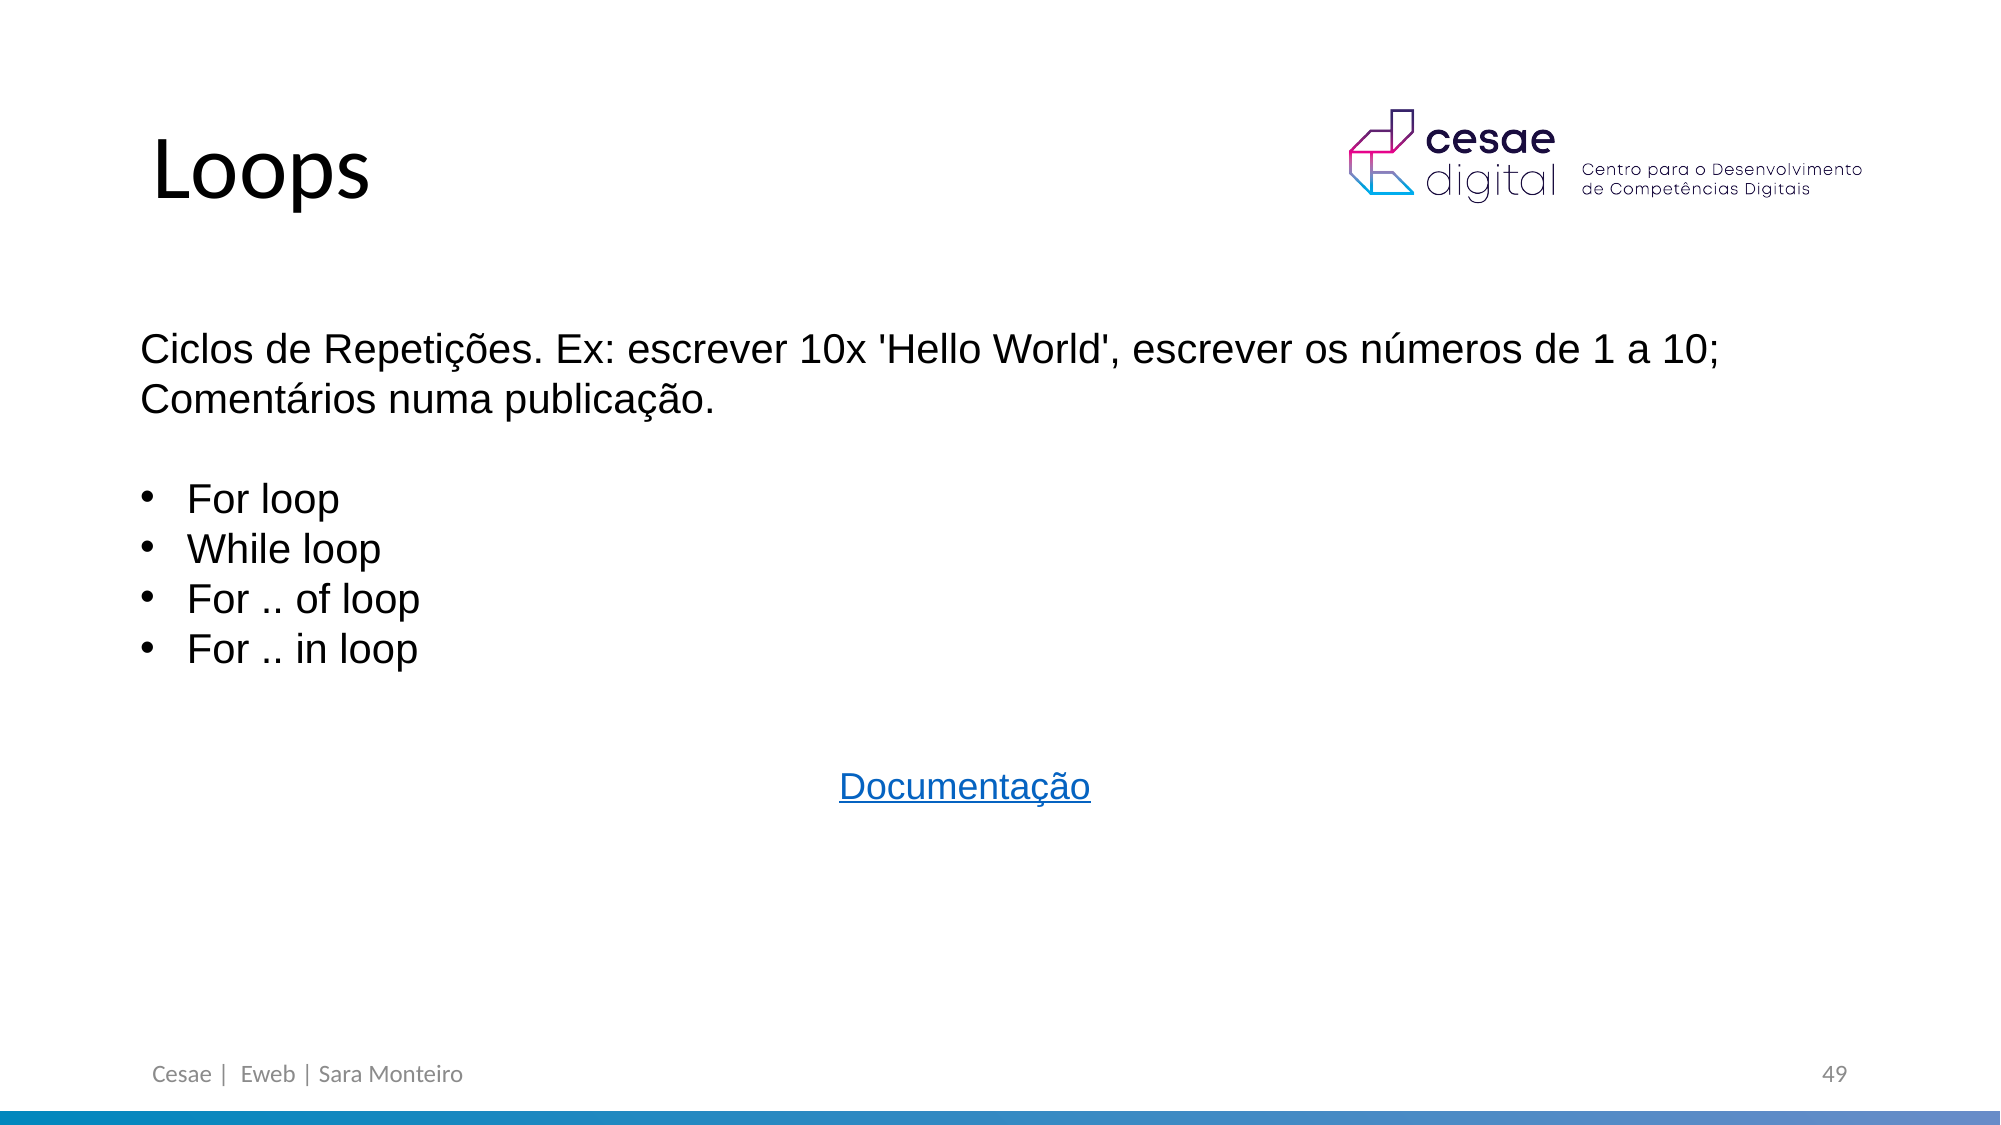

Loops
Ciclos de Repetições. Ex: escrever 10x 'Hello World', escrever os números de 1 a 10;  Comentários numa publicação.

For loop
While loop
For .. of loop
For .. in loop

Documentação

Cesae |  Eweb | Sara Monteiro
49